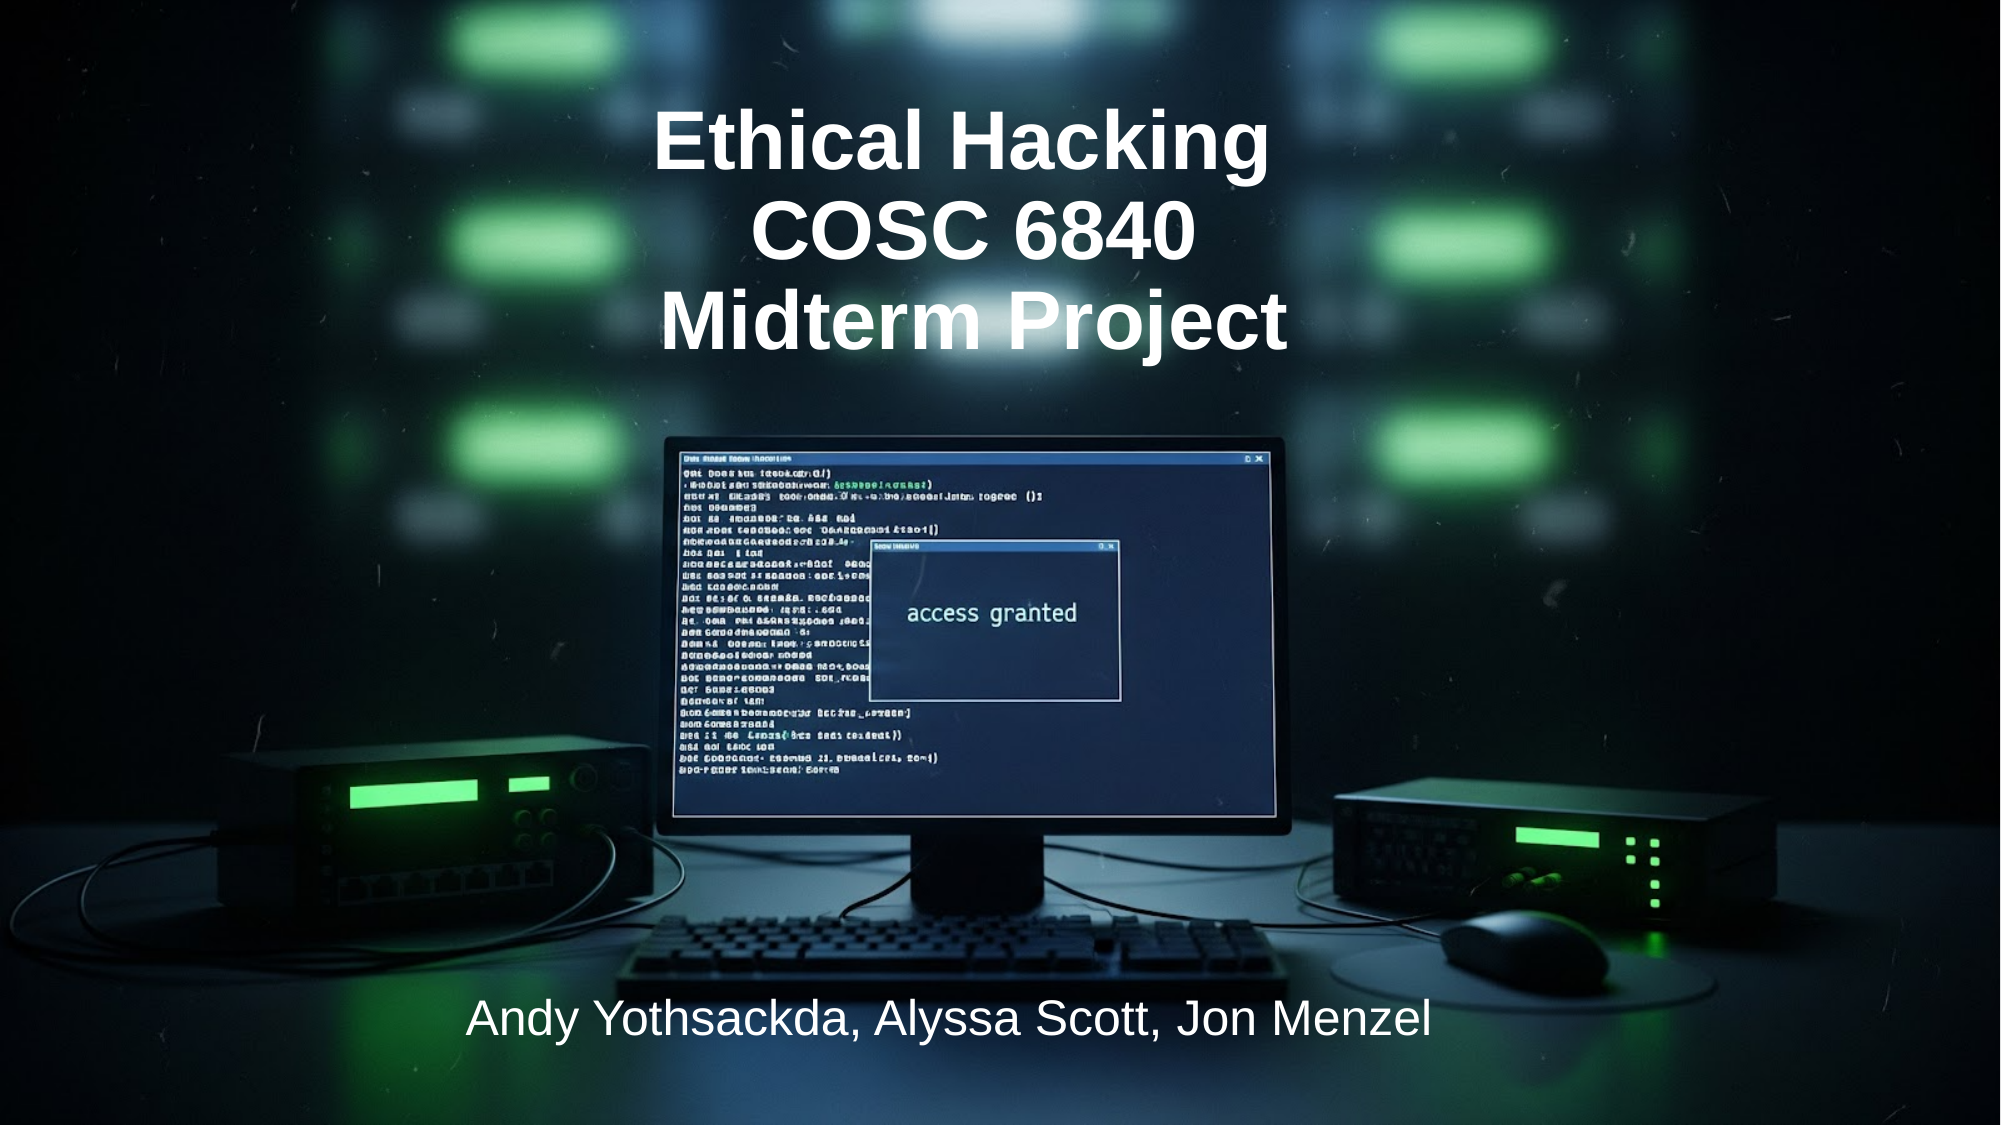

# Ethical Hacking  COSC 6840 Midterm Project
Andy Yothsackda, Alyssa Scott, Jon Menzel